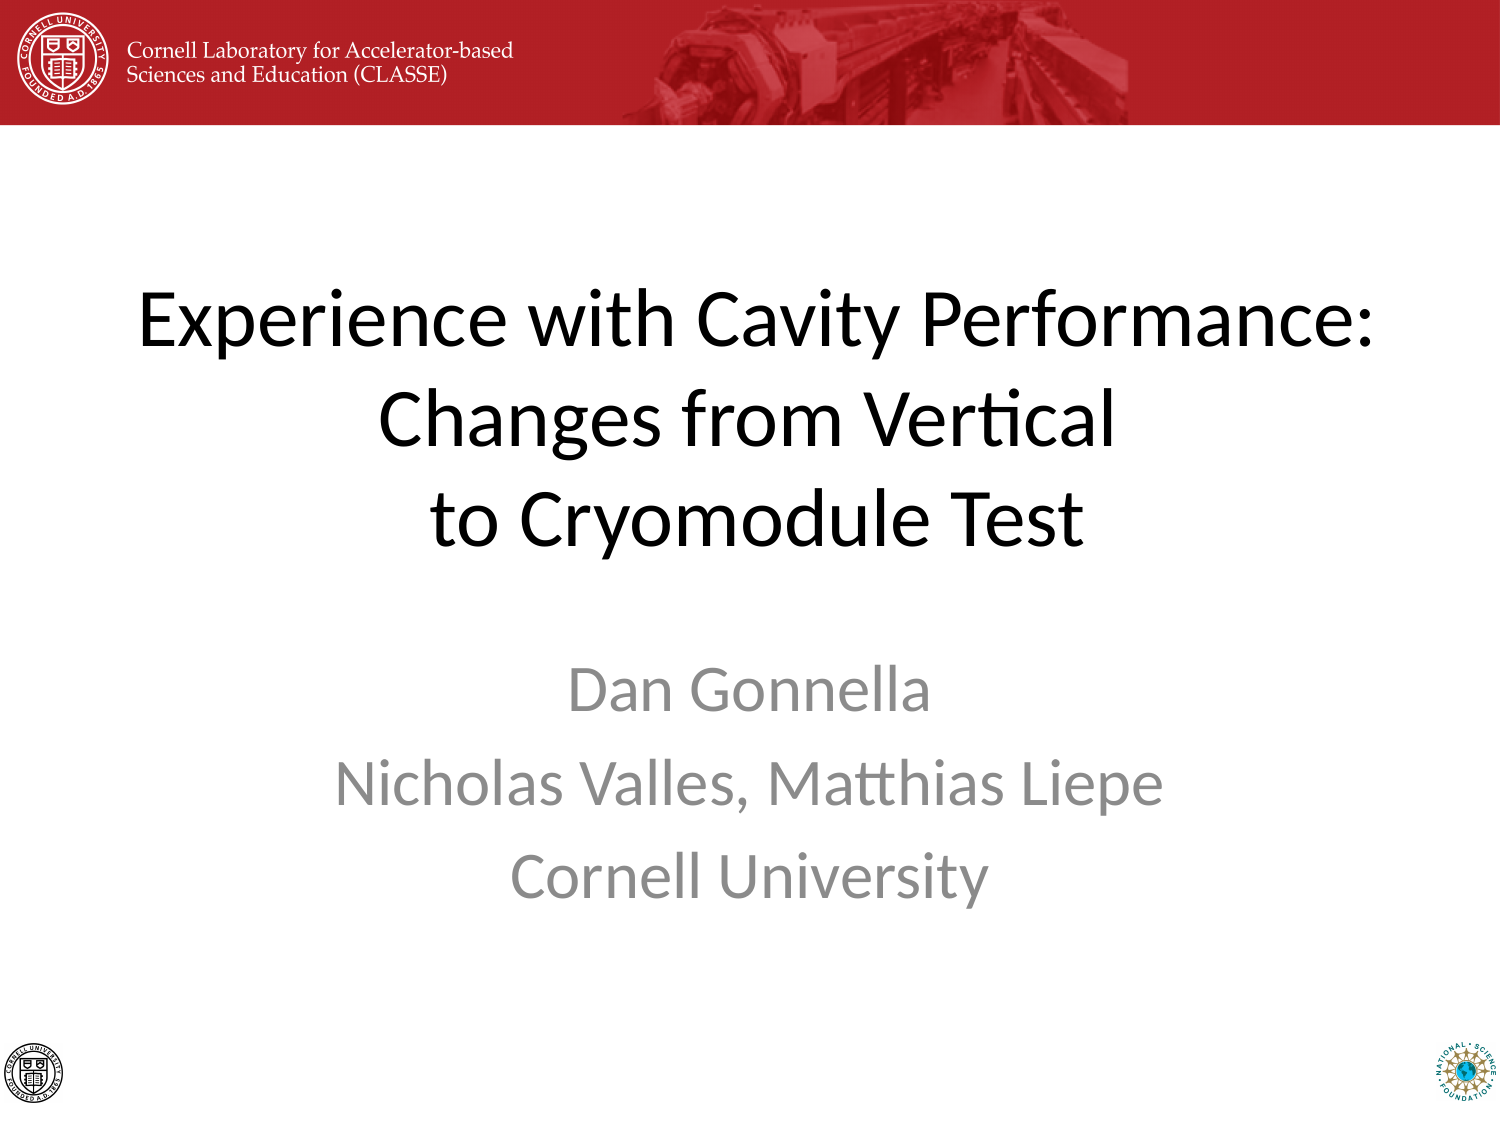

# Experience with Cavity Performance: Changes from Vertical to Cryomodule Test
Dan Gonnella
Nicholas Valles, Matthias Liepe
Cornell University